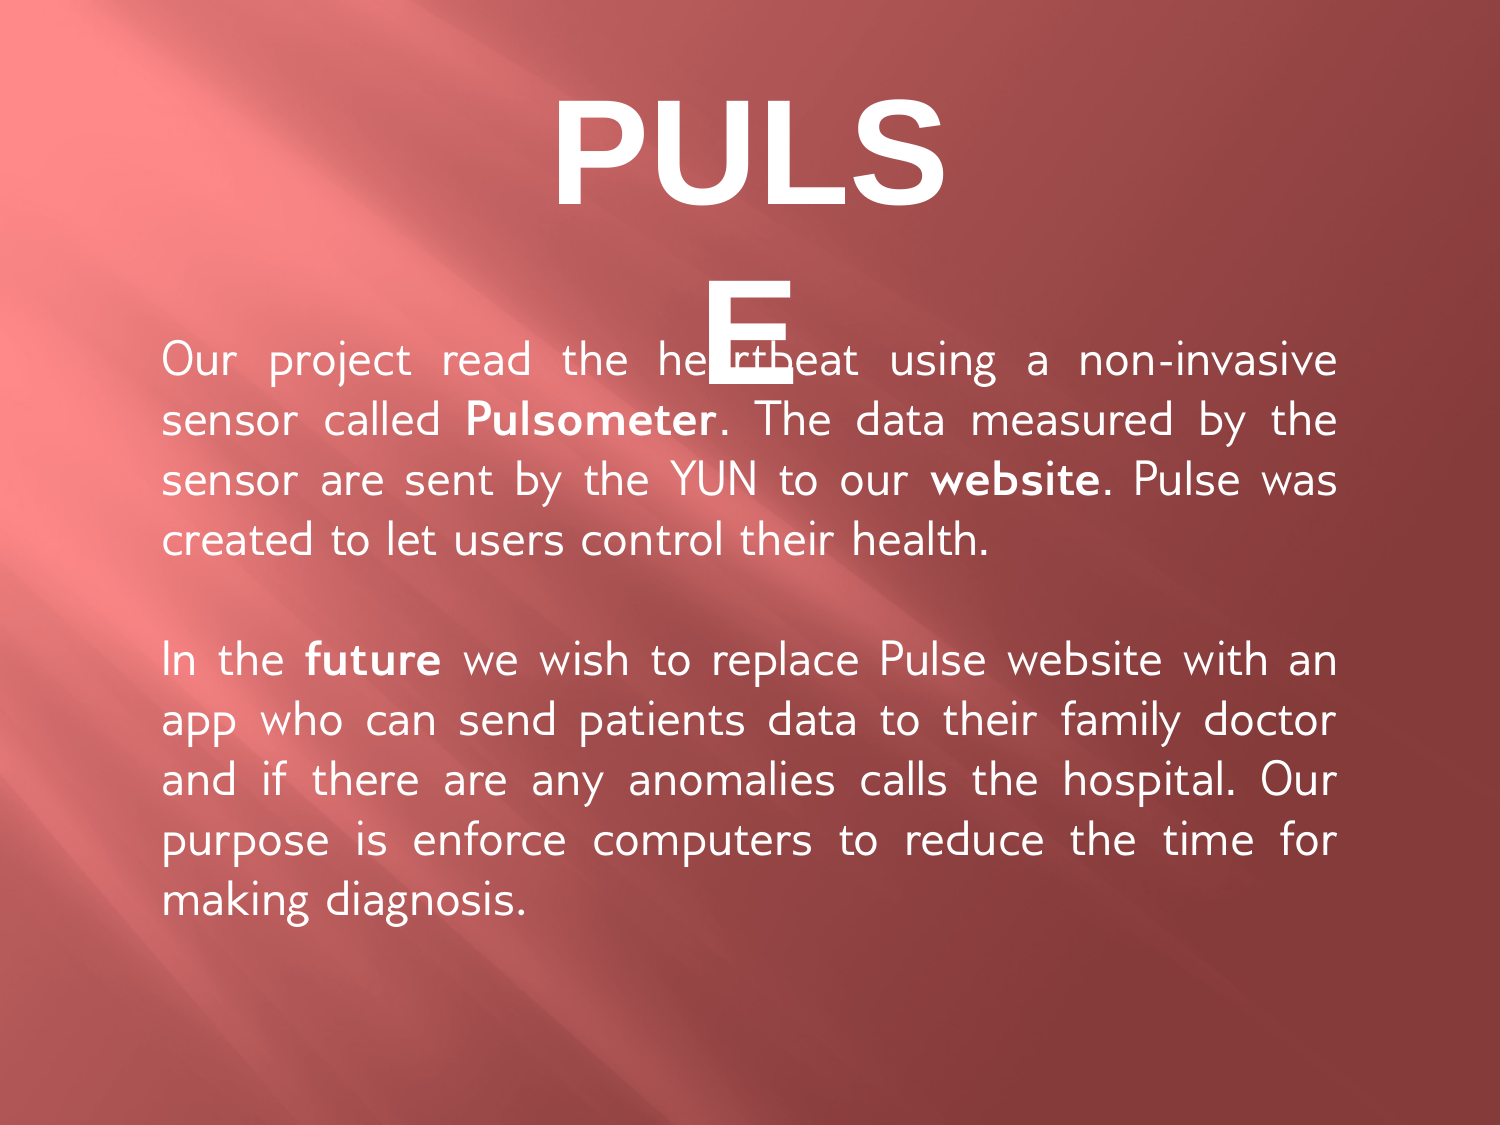

PULSE
Our project read the heartbeat using a non-invasive sensor called Pulsometer. The data measured by the sensor are sent by the YUN to our website. Pulse was created to let users control their health.

In the future we wish to replace Pulse website with an app who can send patients data to their family doctor and if there are any anomalies calls the hospital. Our purpose is enforce computers to reduce the time for making diagnosis.